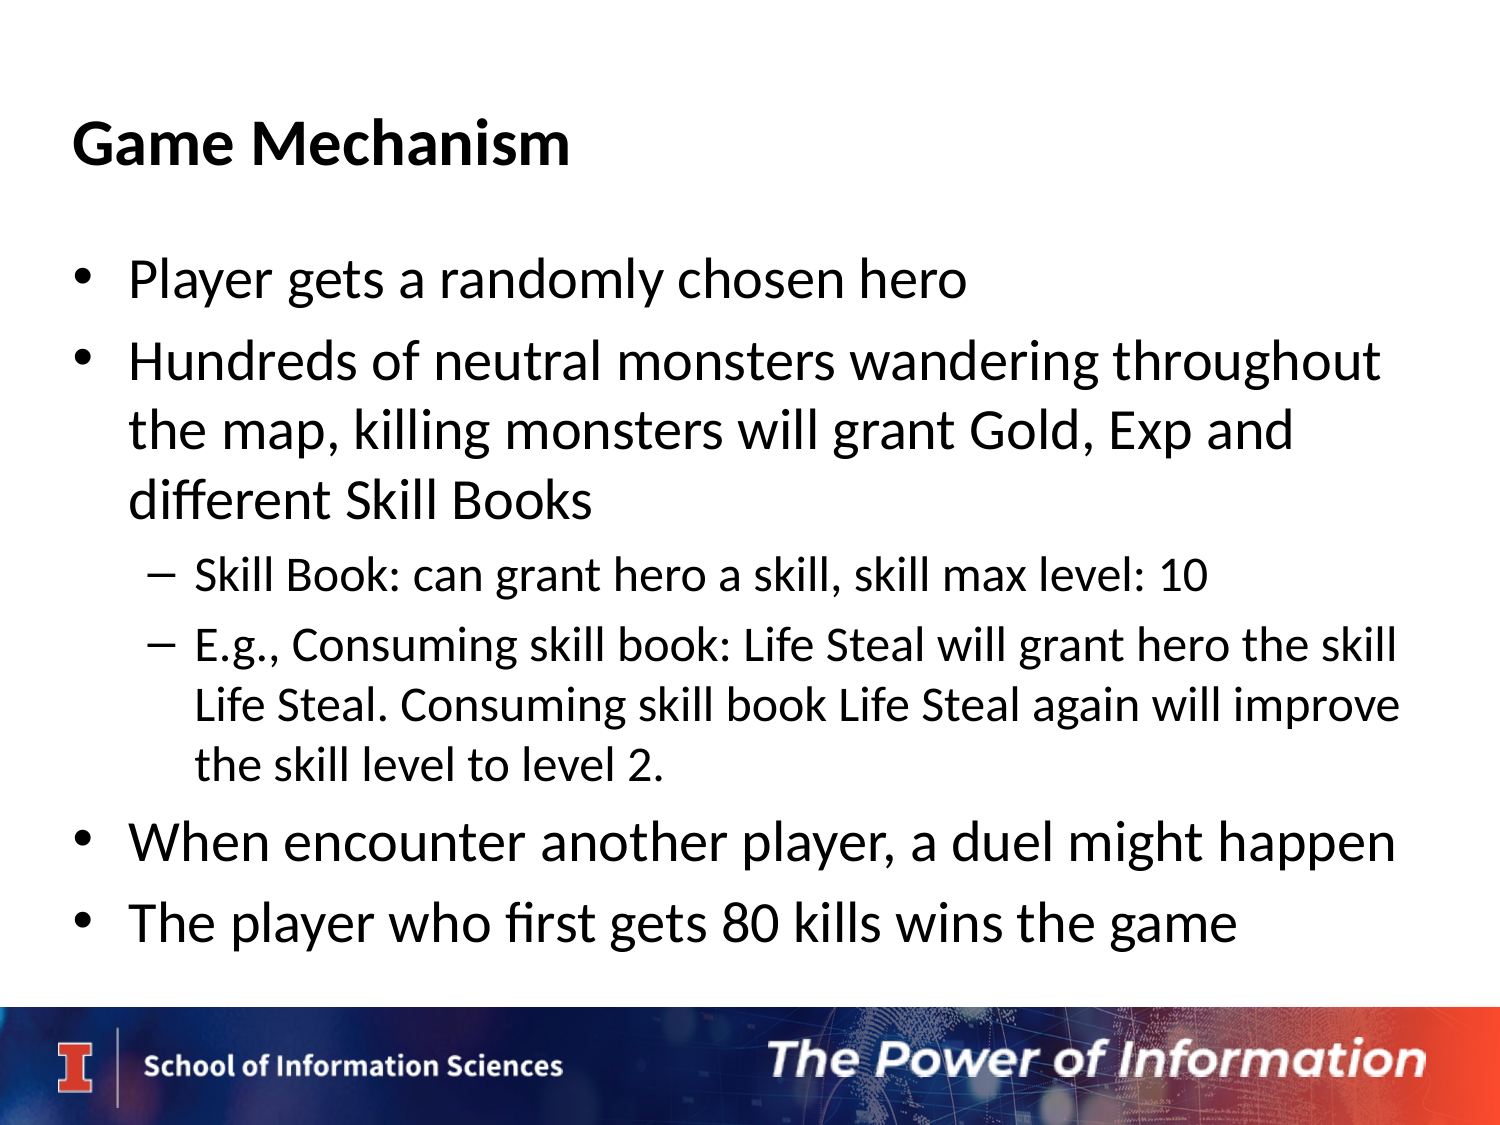

# Game Mechanism
Player gets a randomly chosen hero
Hundreds of neutral monsters wandering throughout the map, killing monsters will grant Gold, Exp and different Skill Books
Skill Book: can grant hero a skill, skill max level: 10
E.g., Consuming skill book: Life Steal will grant hero the skill Life Steal. Consuming skill book Life Steal again will improve the skill level to level 2.
When encounter another player, a duel might happen
The player who first gets 80 kills wins the game